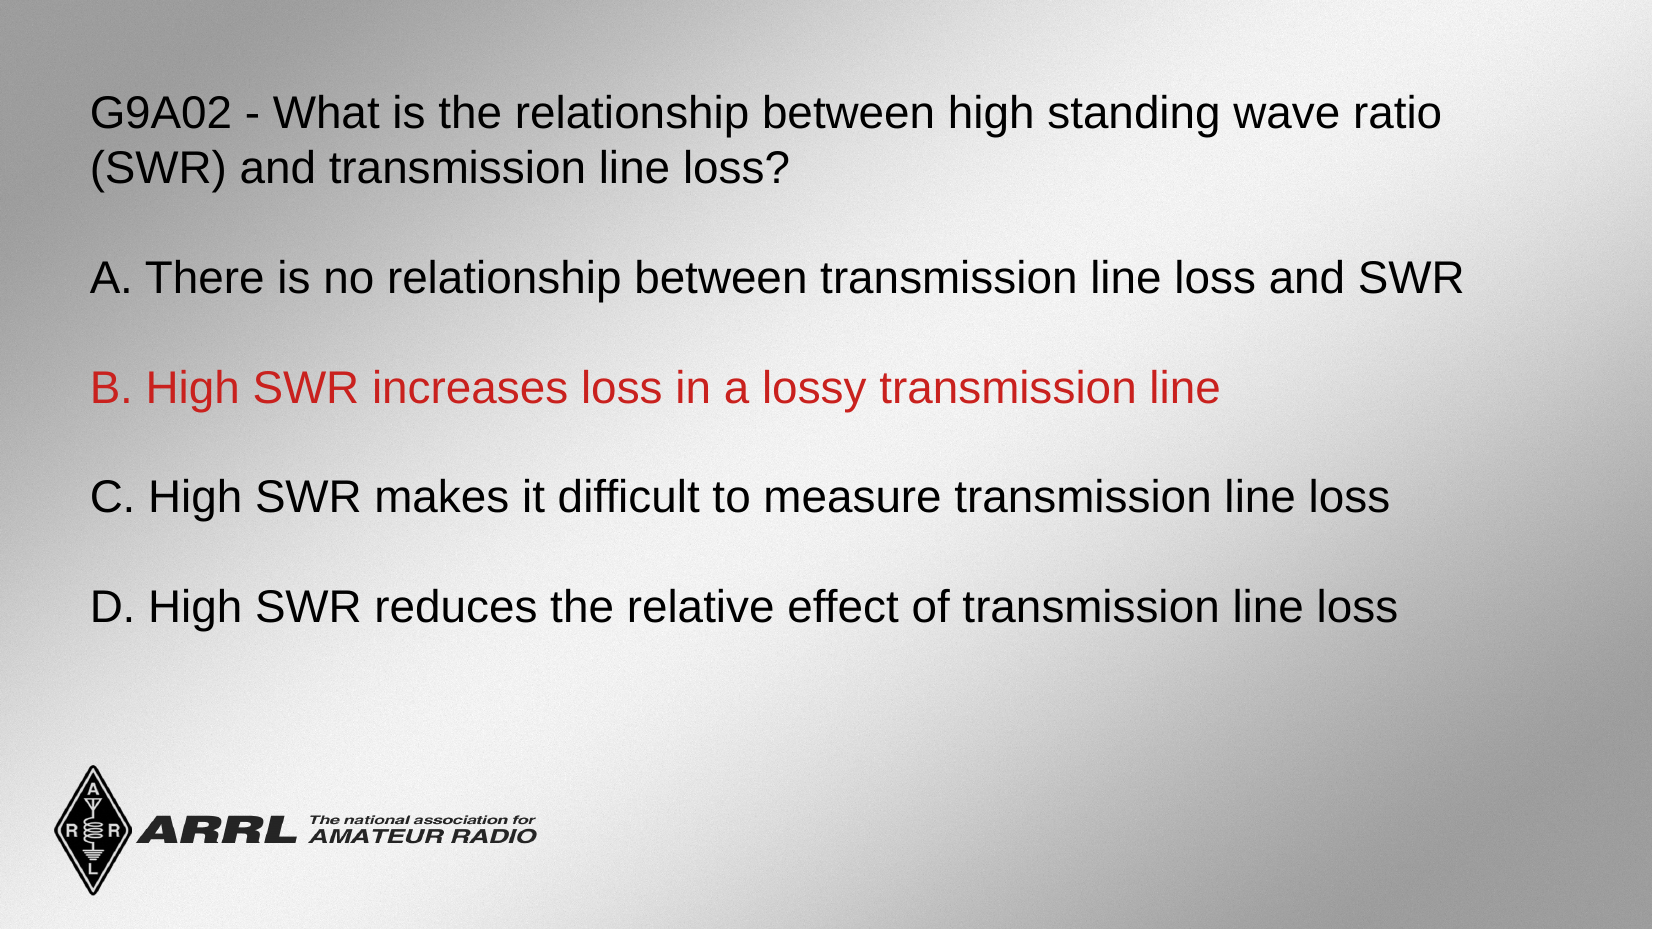

G9A02 - What is the relationship between high standing wave ratio (SWR) and transmission line loss?

A. There is no relationship between transmission line loss and SWR

B. High SWR increases loss in a lossy transmission line

C. High SWR makes it difficult to measure transmission line loss

D. High SWR reduces the relative effect of transmission line loss